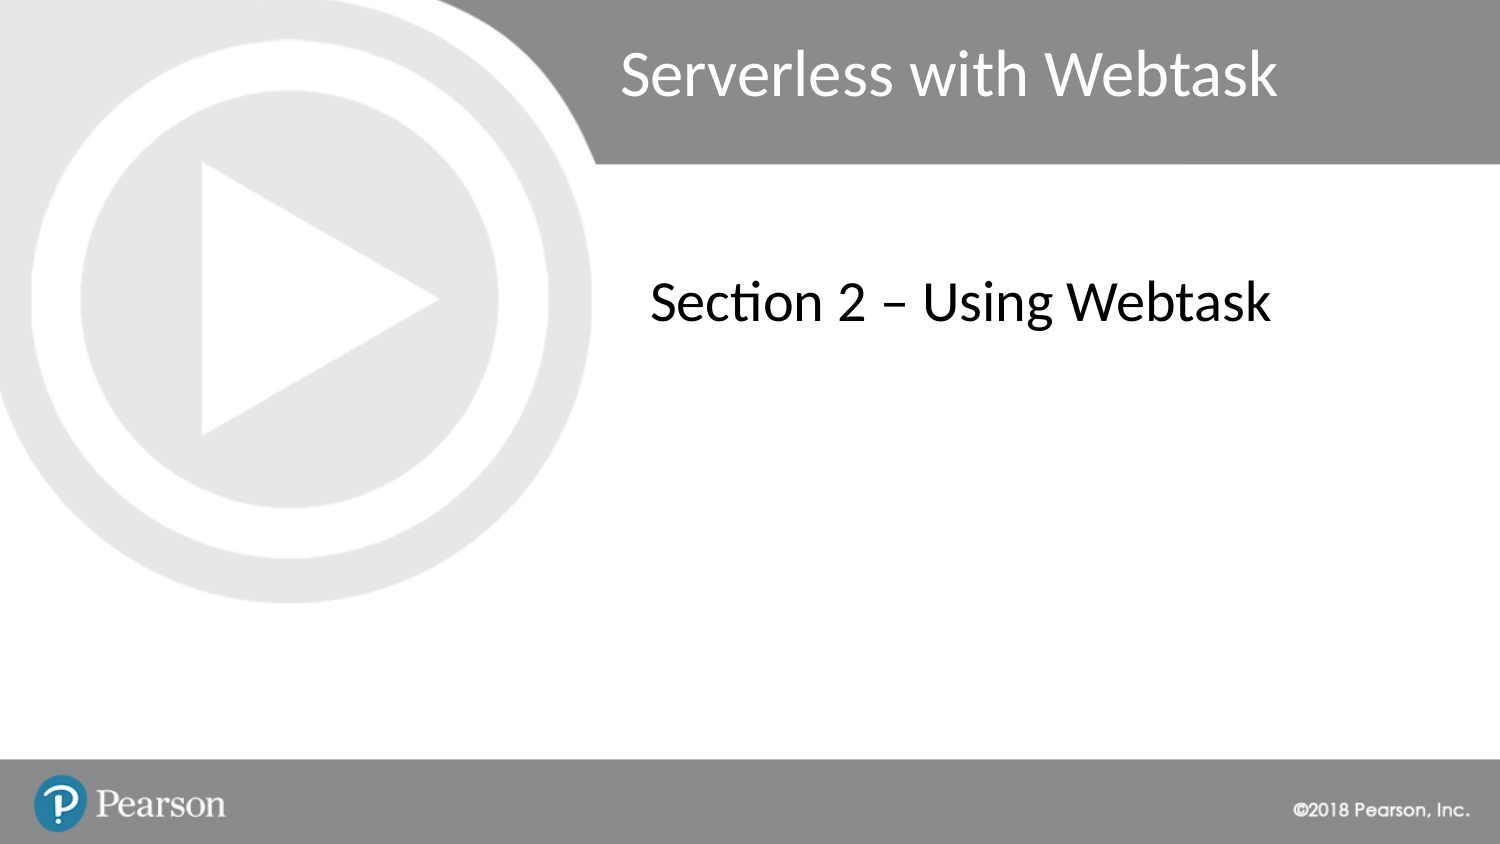

# Serverless with Webtask
Section 2 – Using Webtask